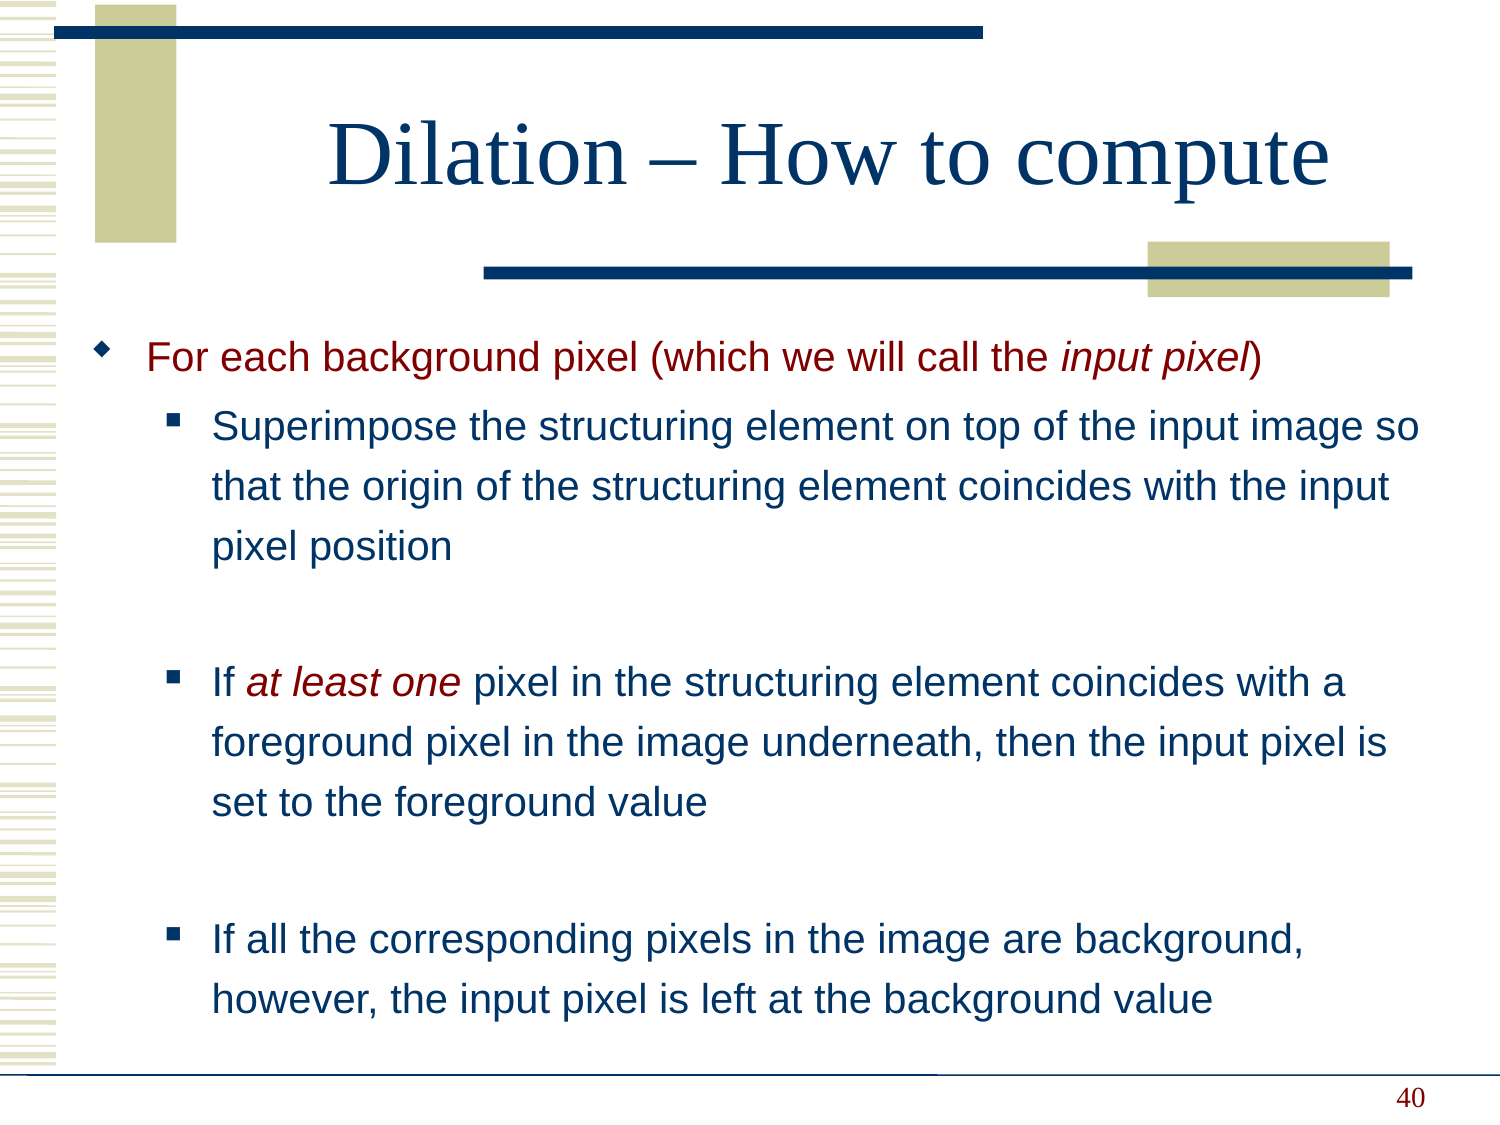

Dilation – How to compute
For each background pixel (which we will call the input pixel)
Superimpose the structuring element on top of the input image so that the origin of the structuring element coincides with the input pixel position

If at least one pixel in the structuring element coincides with a foreground pixel in the image underneath, then the input pixel is set to the foreground value

If all the corresponding pixels in the image are background, however, the input pixel is left at the background value
40